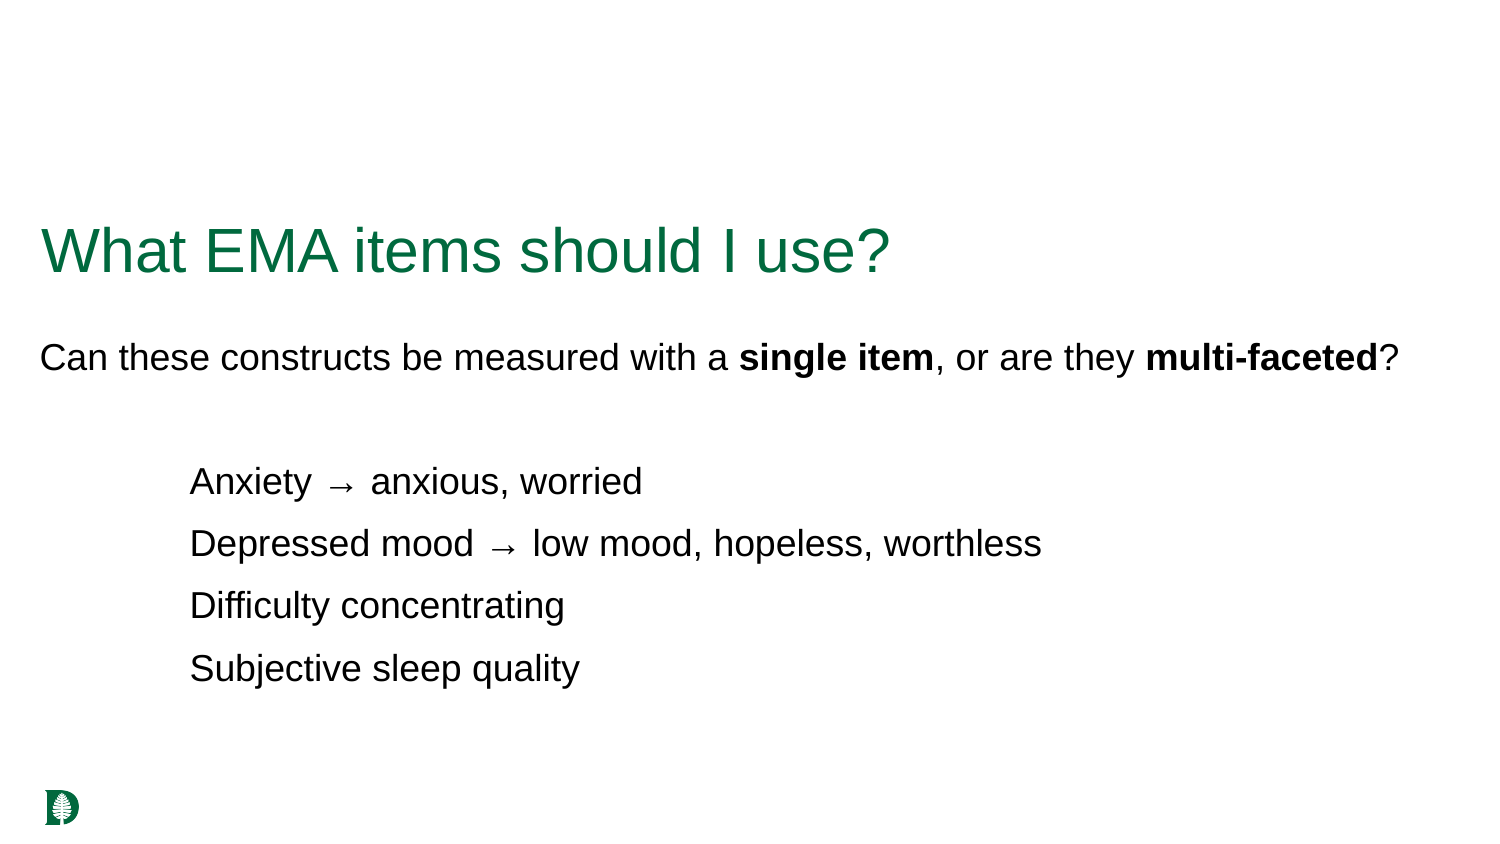

# What EMA items should I use?
Can these constructs be measured with a single item, or are they multi-faceted?

	Anxiety → anxious, worried
	Depressed mood → low mood, hopeless, worthless
	Difficulty concentrating
	Subjective sleep quality